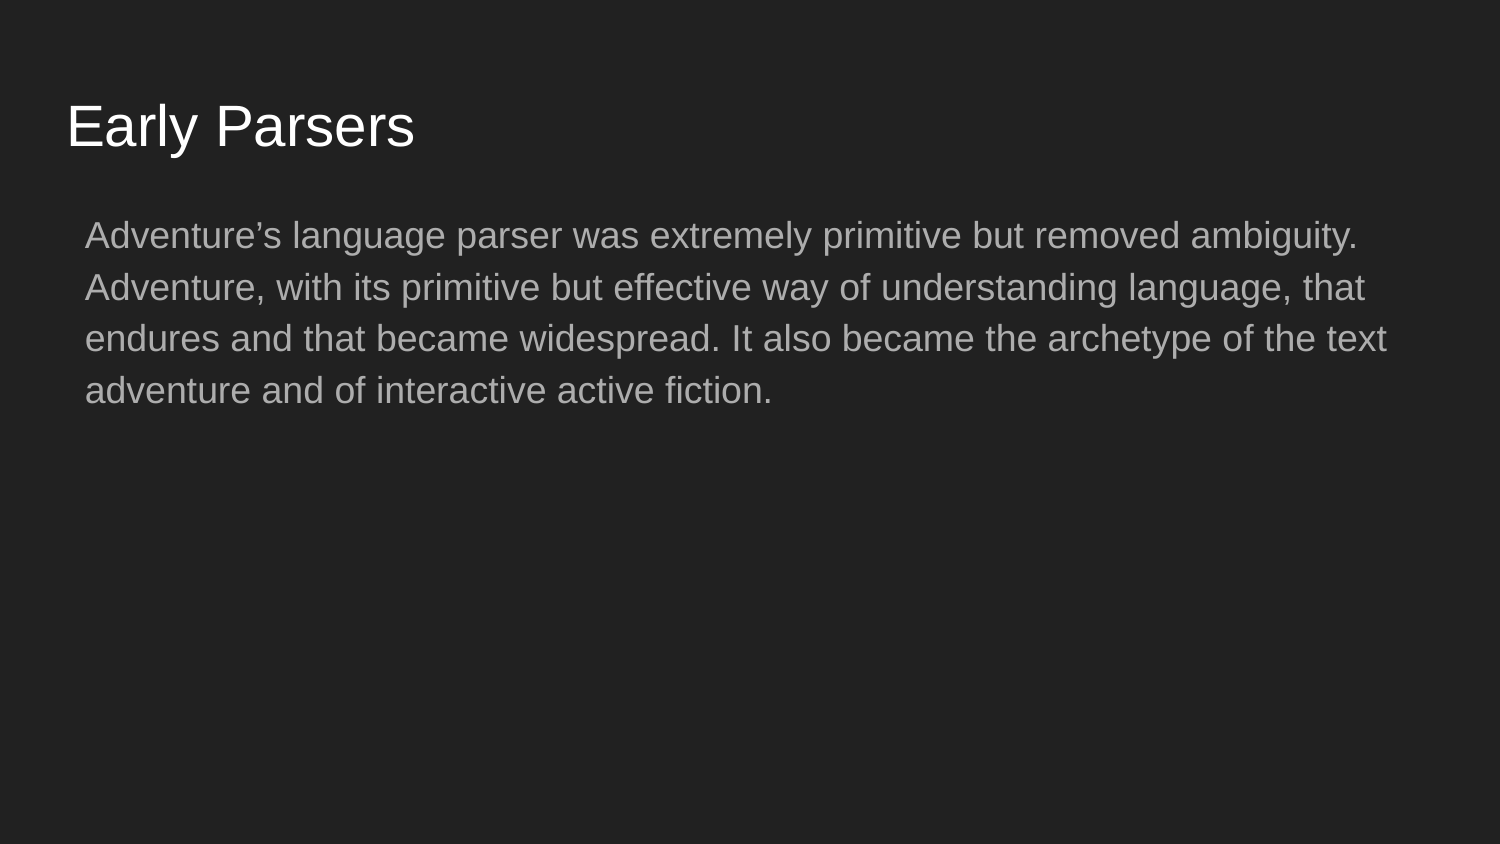

# Early Parsers
Adventure’s language parser was extremely primitive but removed ambiguity.
Adventure, with its primitive but effective way of understanding language, that endures and that became widespread. It also became the archetype of the text adventure and of interactive active fiction.